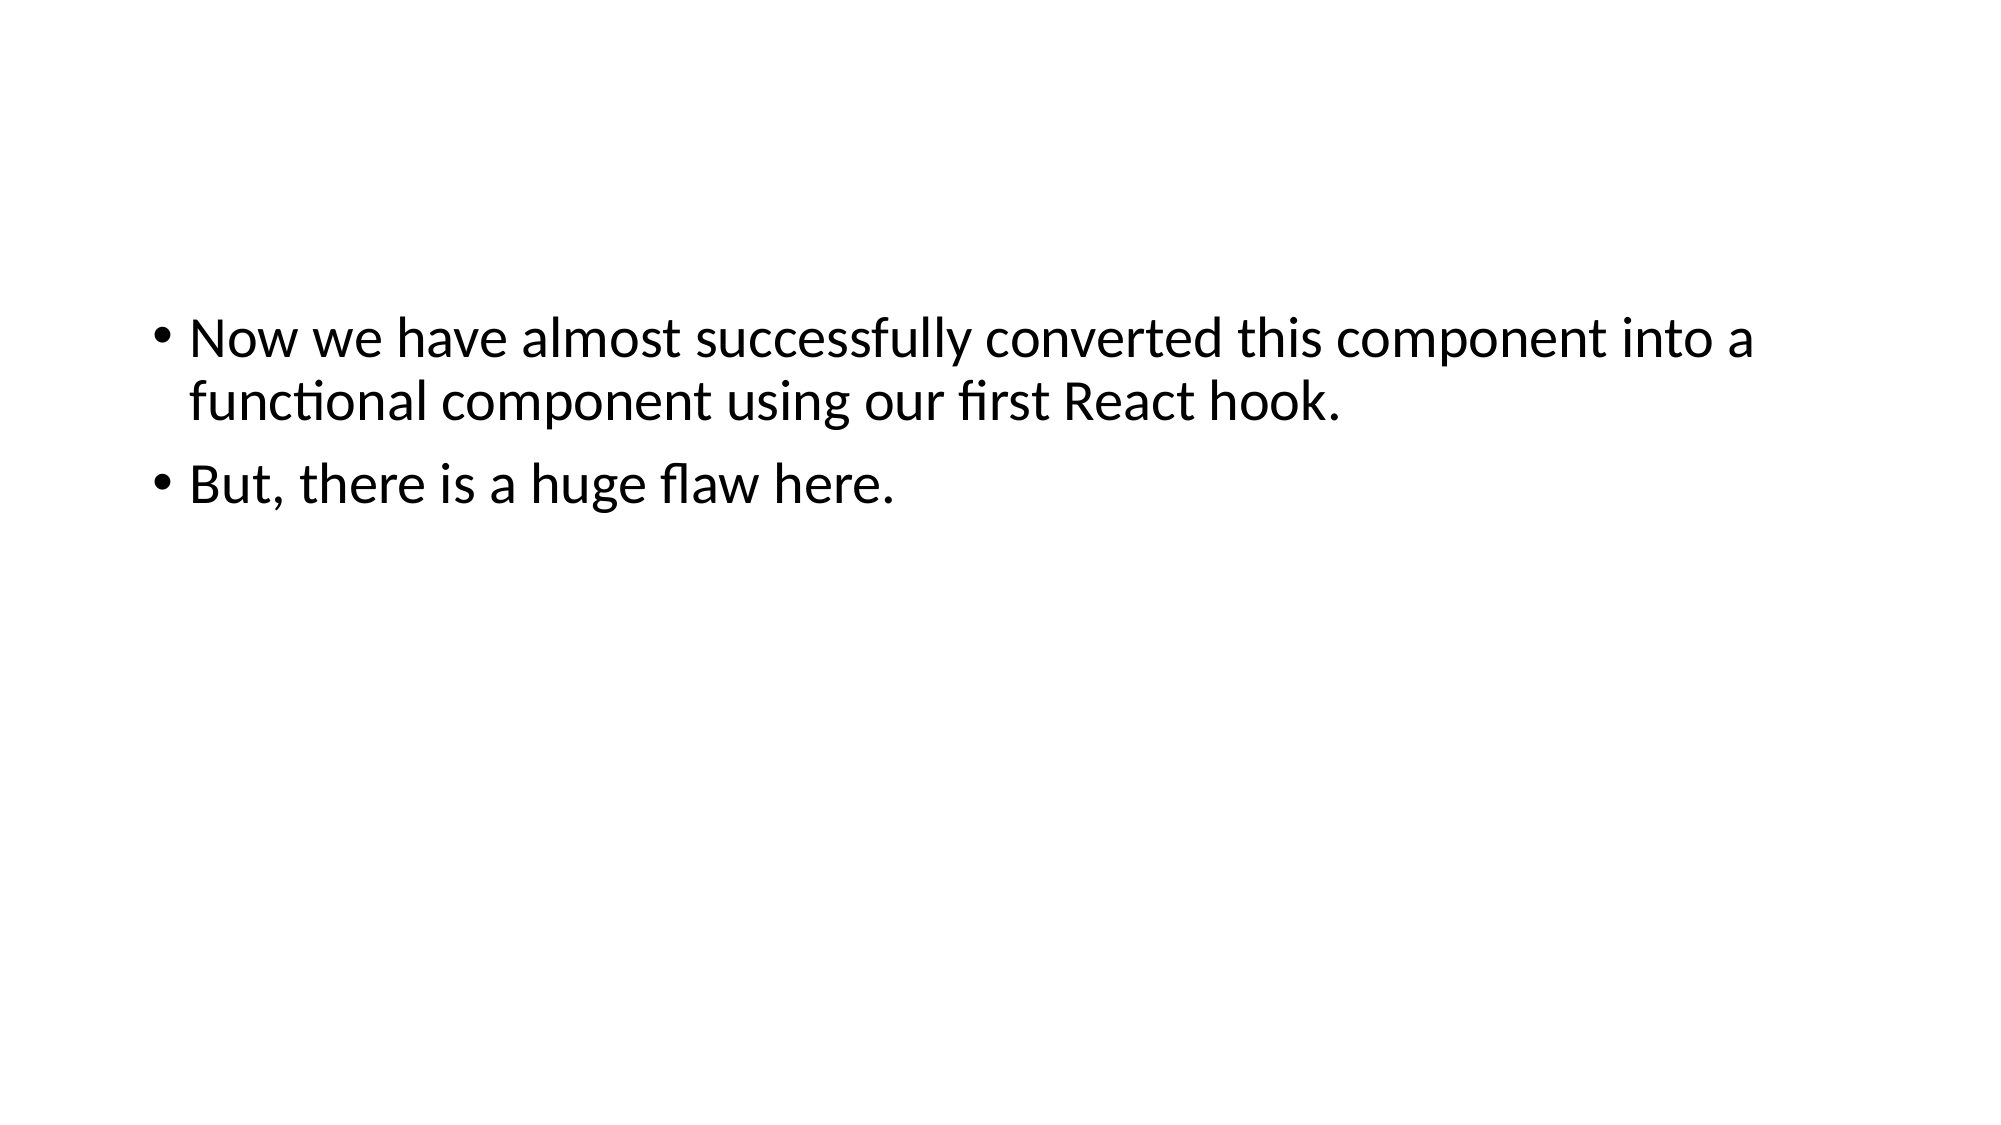

#
Now we have almost successfully converted this component into a functional component using our first React hook.
But, there is a huge flaw here.